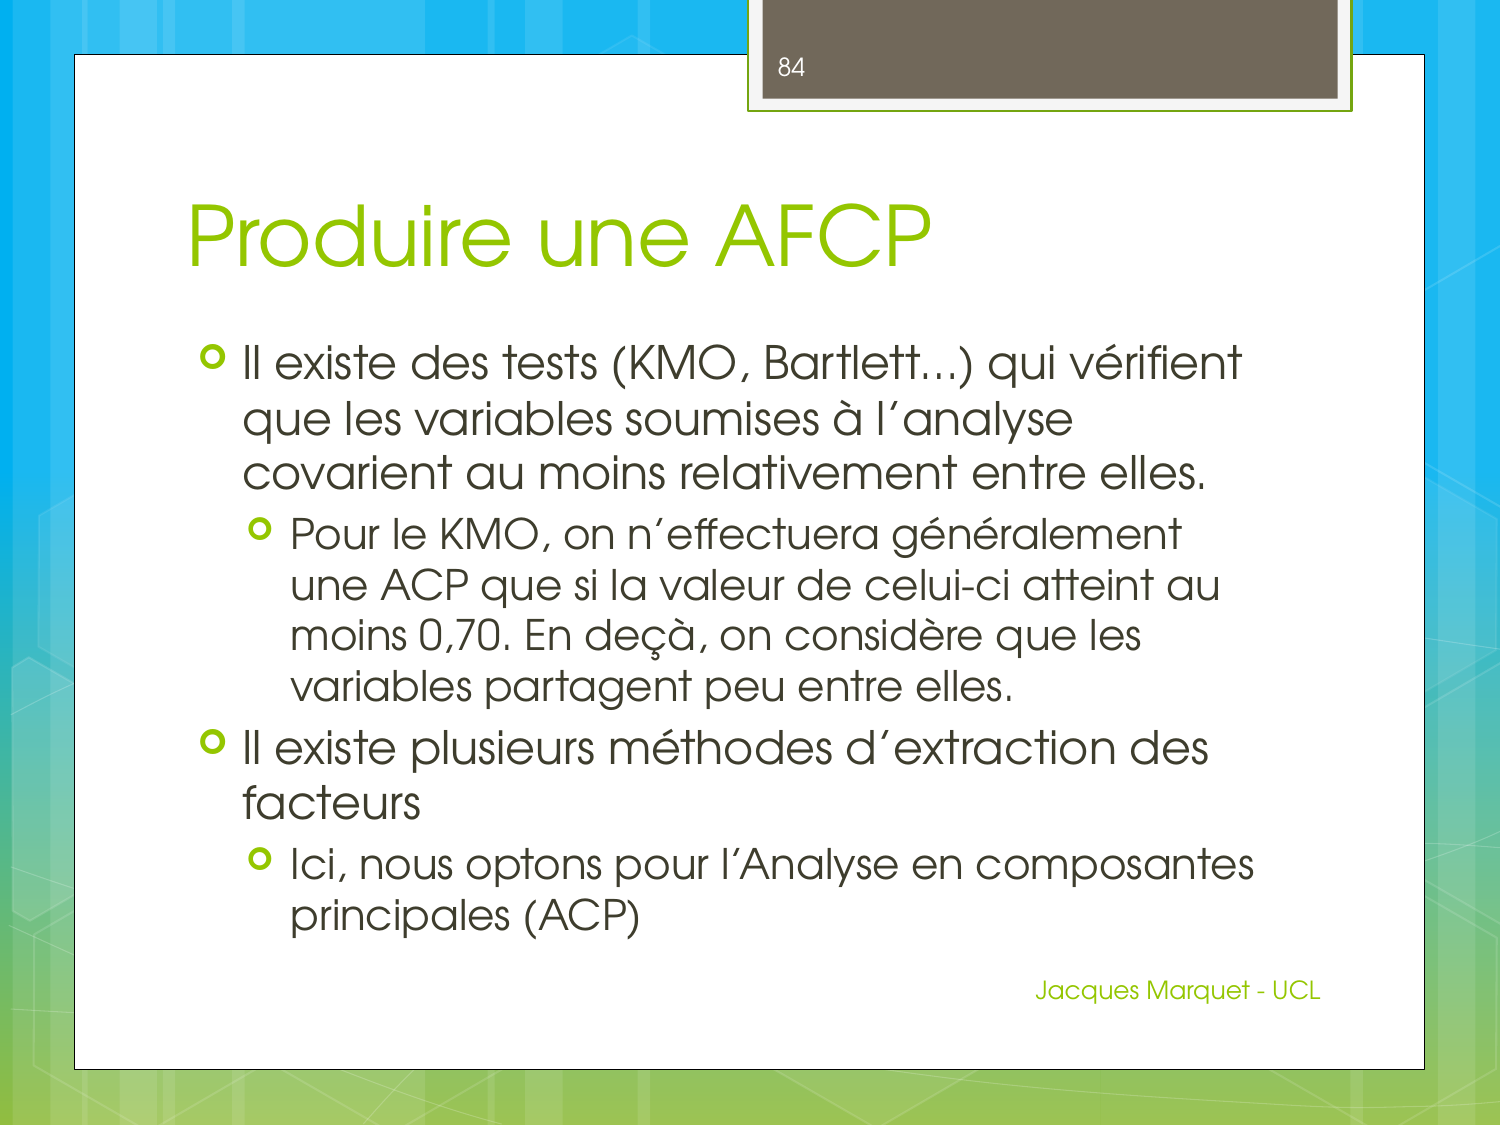

84
# Produire une AFCP
Il existe des tests (KMO, Bartlett…) qui vérifient que les variables soumises à l’analyse covarient au moins relativement entre elles.
Pour le KMO, on n’effectuera généralement une ACP que si la valeur de celui-ci atteint au moins 0,70. En deçà, on considère que les variables partagent peu entre elles.
Il existe plusieurs méthodes d’extraction des facteurs
Ici, nous optons pour l’Analyse en composantes principales (ACP)
Jacques Marquet - UCL